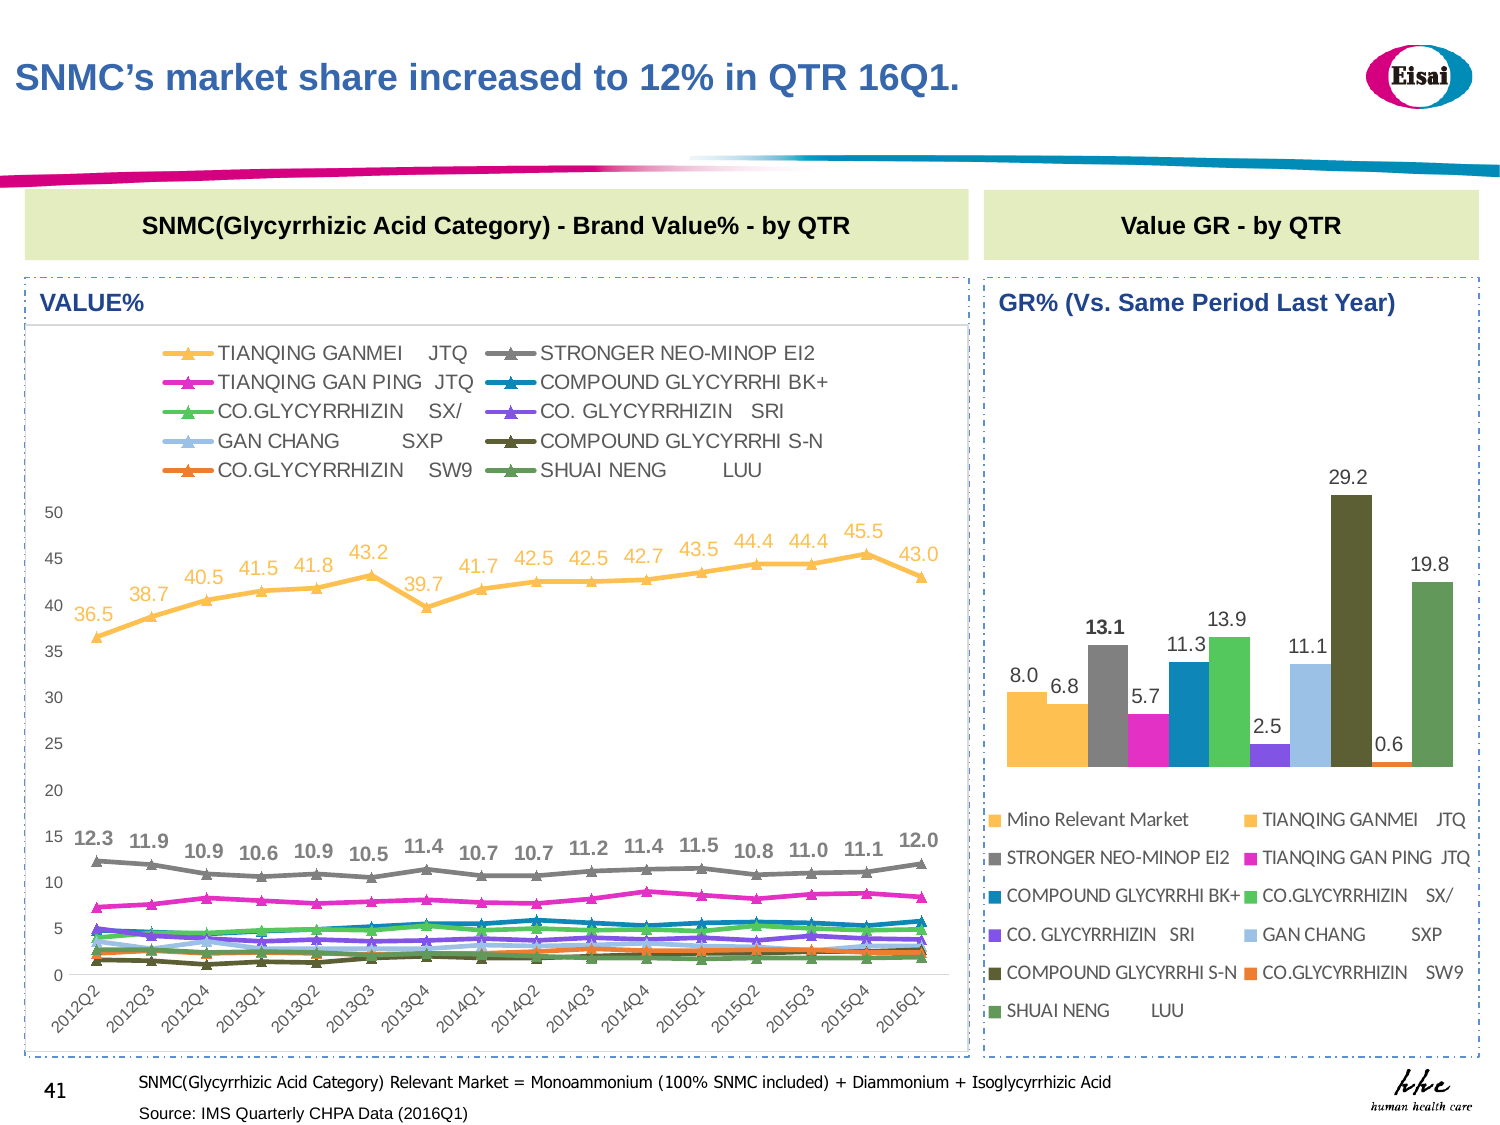

SNMC’s market share increased to 12% in QTR 16Q1.
SNMC(Glycyrrhizic Acid Category) - Brand Value% - by QTR
Value GR - by QTR

VALUE%
GR% (Vs. Same Period Last Year)

### Chart

| Category | TIANQING GANMEI    JTQ | STRONGER NEO-MINOP EI2 | TIANQING GAN PING  JTQ | COMPOUND GLYCYRRHI BK+ | CO.GLYCYRRHIZIN    SX/ | CO. GLYCYRRHIZIN   SRI | GAN CHANG          SXP | COMPOUND GLYCYRRHI S-N | CO.GLYCYRRHIZIN    SW9 | SHUAI NENG         LUU |
|---|---|---|---|---|---|---|---|---|---|---|
| 2012Q2 | 36.5 | 12.3 | 7.3 | 4.8 | 4.0 | 5.0 | 3.6 | 1.6 | 2.3 | 2.7 |
| 2012Q3 | 38.7 | 11.9 | 7.6 | 4.6 | 4.5 | 4.2 | 2.8 | 1.5 | 2.6 | 2.7 |
| 2012Q4 | 40.5 | 10.9 | 8.3 | 4.4 | 4.5 | 3.9 | 3.6 | 1.1 | 2.3 | 2.4 |
| 2013Q1 | 41.5 | 10.6 | 8.0 | 4.7 | 4.8 | 3.6 | 2.8 | 1.4 | 2.4 | 2.5 |
| 2013Q2 | 41.8 | 10.9 | 7.7 | 4.9 | 4.9 | 3.8 | 2.8 | 1.3 | 2.3 | 2.4 |
| 2013Q3 | 43.2 | 10.5 | 7.9 | 5.2 | 4.8 | 3.6 | 2.8 | 1.8 | 2.2 | 2.1 |
| 2013Q4 | 39.7 | 11.4 | 8.1 | 5.5 | 5.3 | 3.7 | 2.8 | 2.0 | 2.3 | 2.3 |
| 2014Q1 | 41.7 | 10.7 | 7.8 | 5.5 | 4.8 | 3.9 | 3.2 | 1.8 | 2.3 | 2.2 |
| 2014Q2 | 42.5 | 10.7 | 7.7 | 5.9 | 5.0 | 3.7 | 3.1 | 1.8 | 2.5 | 2.0 |
| 2014Q3 | 42.5 | 11.2 | 8.2 | 5.6 | 4.8 | 4.0 | 3.2 | 2.0 | 2.8 | 1.8 |
| 2014Q4 | 42.7 | 11.4 | 9.0 | 5.3 | 4.9 | 3.8 | 3.4 | 2.2 | 2.6 | 1.8 |
| 2015Q1 | 43.5 | 11.5 | 8.6 | 5.6 | 4.7 | 4.0 | 3.1 | 2.3 | 2.6 | 1.7 |
| 2015Q2 | 44.4 | 10.8 | 8.2 | 5.7 | 5.3 | 3.7 | 3.0 | 2.3 | 2.7 | 1.8 |
| 2015Q3 | 44.4 | 11.0 | 8.7 | 5.6 | 5.0 | 4.2 | 2.6 | 2.5 | 2.7 | 1.8 |
| 2015Q4 | 45.5 | 11.1 | 8.8 | 5.3 | 4.8 | 3.9 | 3.1 | 2.5 | 2.4 | 1.8 |
| 2016Q1 | 43.0 | 12.0 | 8.4 | 5.8 | 4.9 | 3.8 | 3.1 | 2.7 | 2.4 | 1.9 |

### Chart

| Category |  |  |  |  |  |  |  |  |  |  |  |
|---|---|---|---|---|---|---|---|---|---|---|---|
SNMC(Glycyrrhizic Acid Category) Relevant Market = Monoammonium (100% SNMC included) + Diammonium + Isoglycyrrhizic Acid
41
Source: IMS Quarterly CHPA Data (2016Q1)